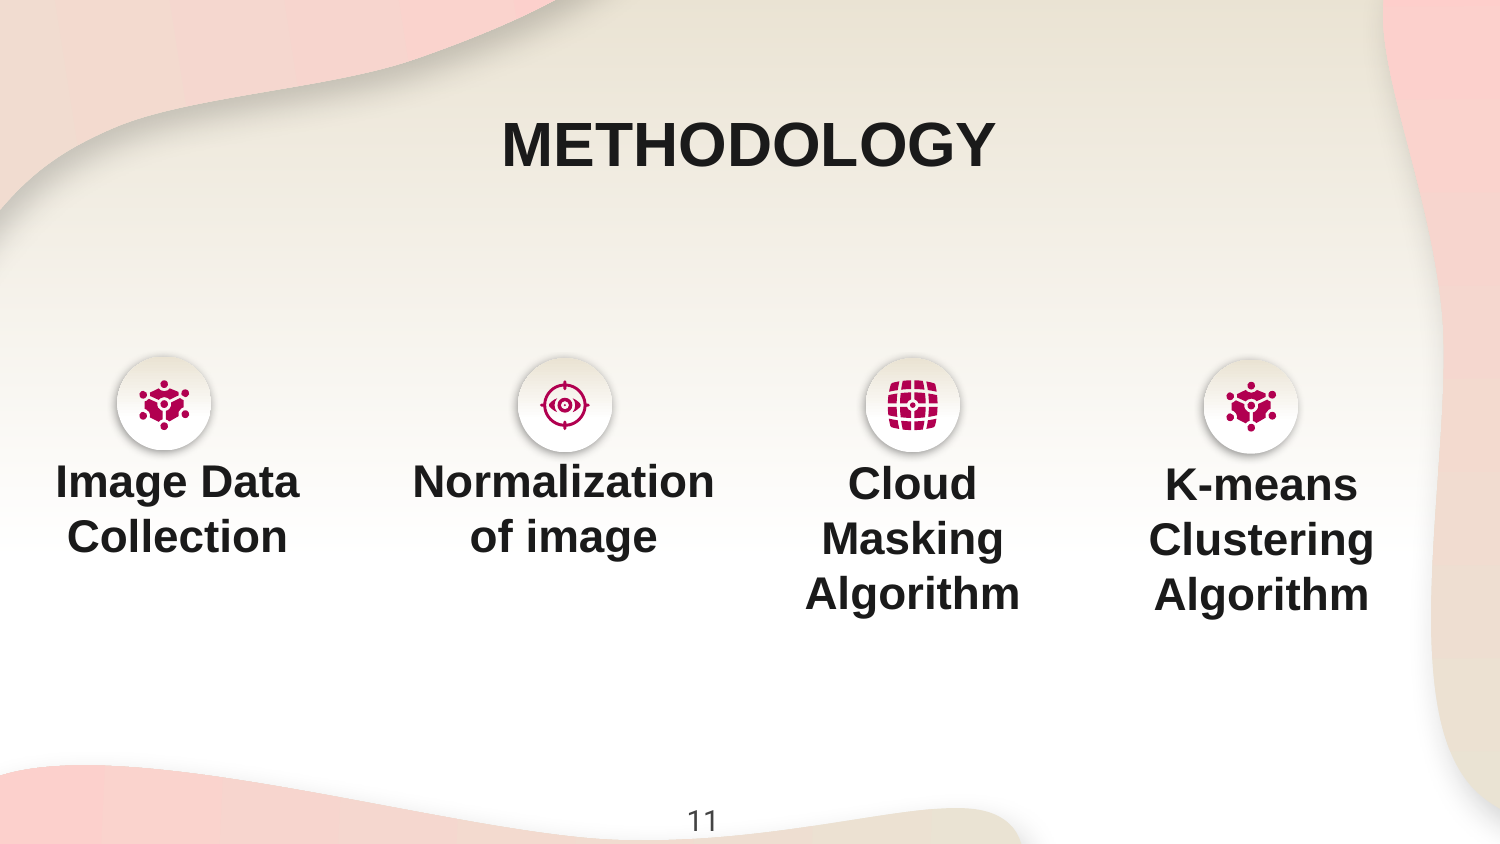

# METHODOLOGY

Image Data Collection
Normalization of image
Cloud Masking Algorithm
K-means Clustering Algorithm
11